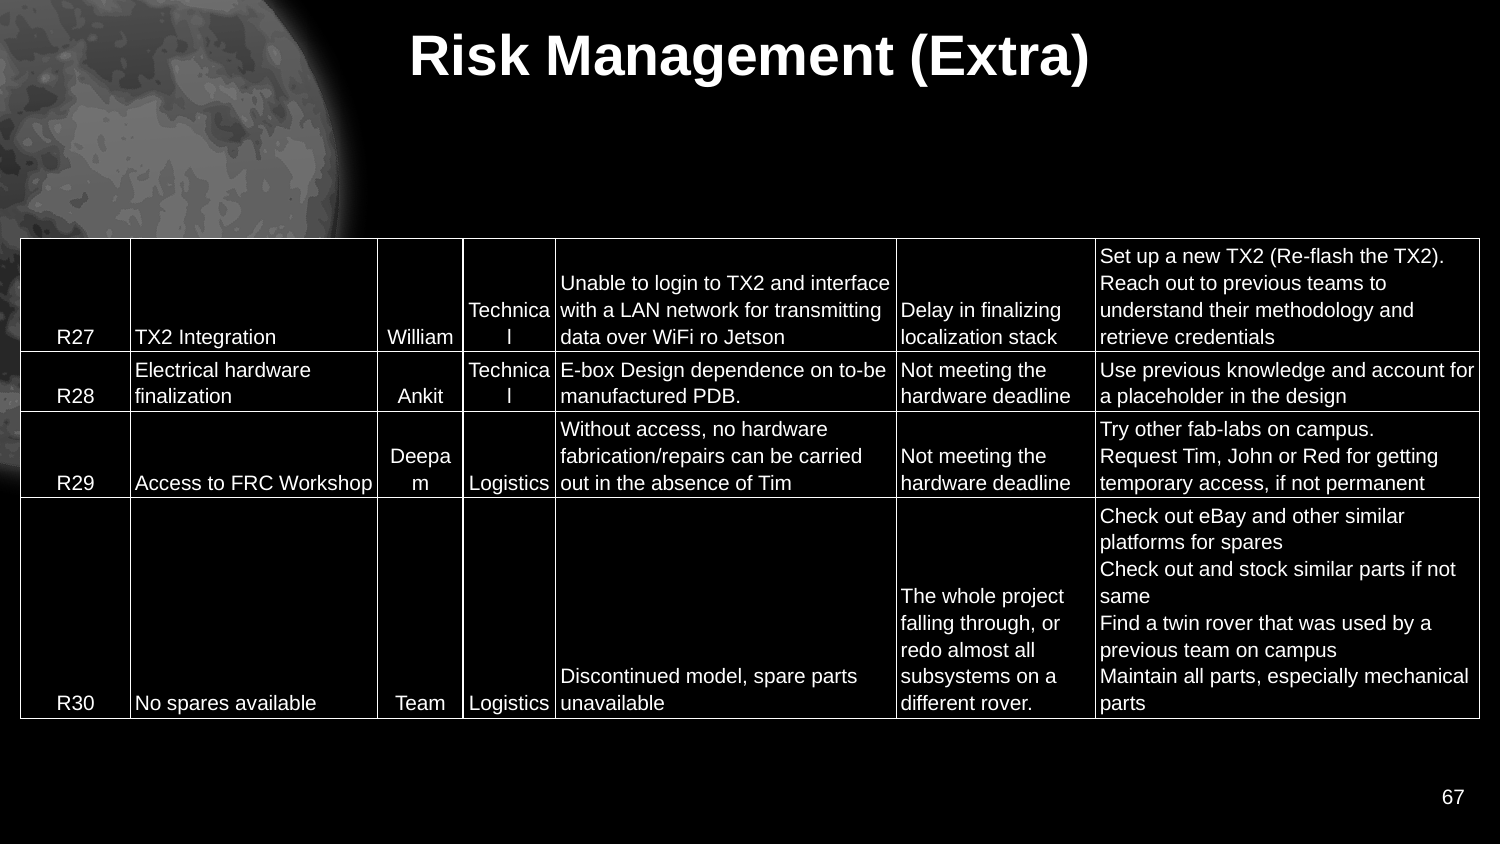

# Risk Management (Extra)
| R27 | TX2 Integration | William | Technical | Unable to login to TX2 and interface with a LAN network for transmitting data over WiFi ro Jetson | Delay in finalizing localization stack | Set up a new TX2 (Re-flash the TX2). Reach out to previous teams to understand their methodology and retrieve credentials |
| --- | --- | --- | --- | --- | --- | --- |
| R28 | Electrical hardware finalization | Ankit | Technical | E-box Design dependence on to-be manufactured PDB. | Not meeting the hardware deadline | Use previous knowledge and account for a placeholder in the design |
| R29 | Access to FRC Workshop | Deepam | Logistics | Without access, no hardware fabrication/repairs can be carried out in the absence of Tim | Not meeting the hardware deadline | Try other fab-labs on campus. Request Tim, John or Red for getting temporary access, if not permanent |
| R30 | No spares available | Team | Logistics | Discontinued model, spare parts unavailable | The whole project falling through, or redo almost all subsystems on a different rover. | Check out eBay and other similar platforms for spares Check out and stock similar parts if not same Find a twin rover that was used by a previous team on campus Maintain all parts, especially mechanical parts |
67